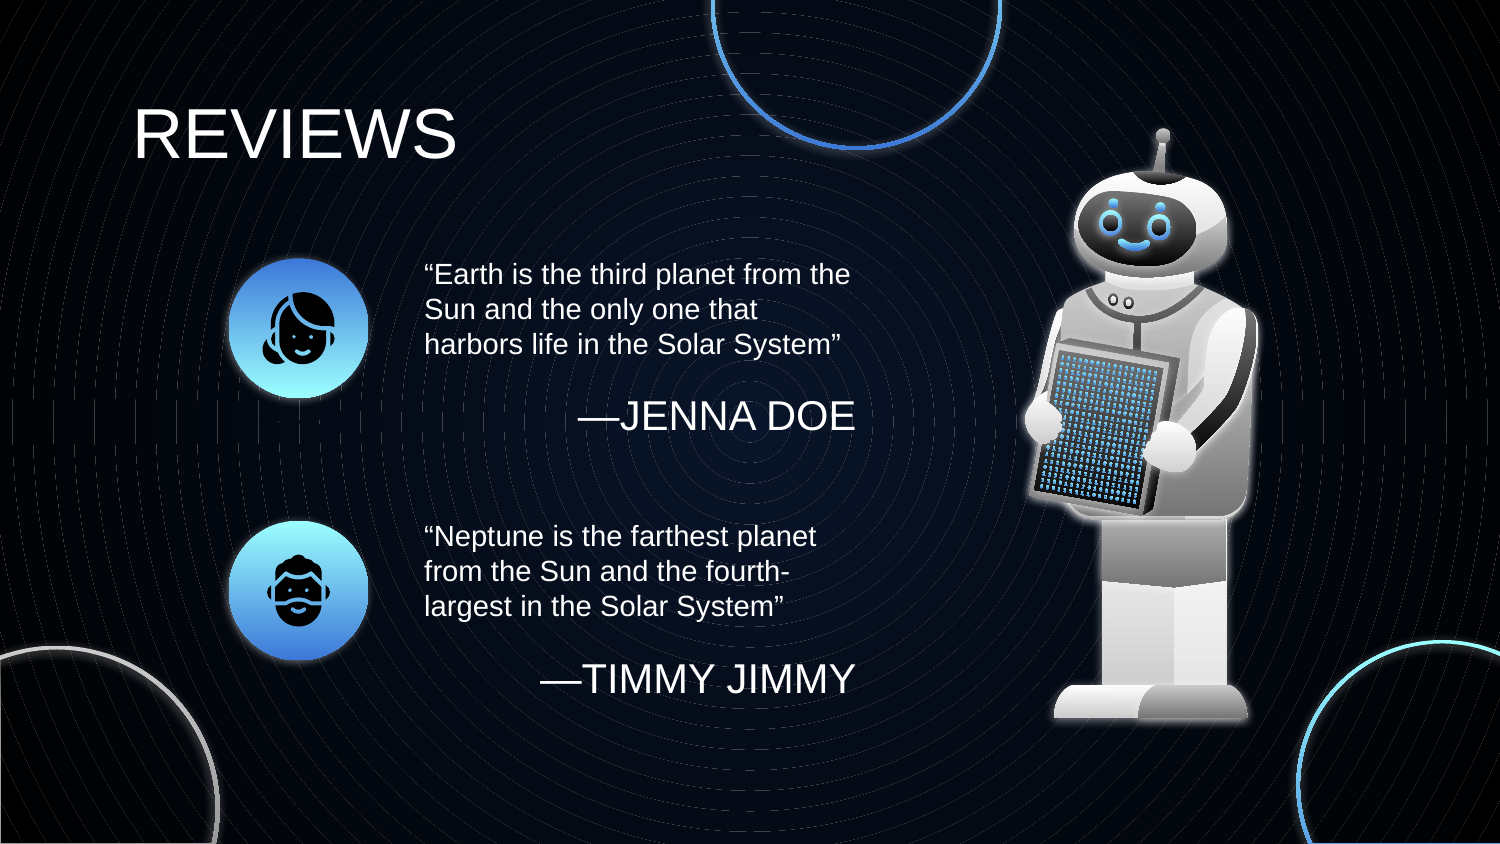

# REVIEWS

“Earth is the third planet from the Sun and the only one that harbors life in the Solar System”

—JENNA DOE
“Neptune is the farthest planet from the Sun and the fourth-largest in the Solar System”

—TIMMY JIMMY